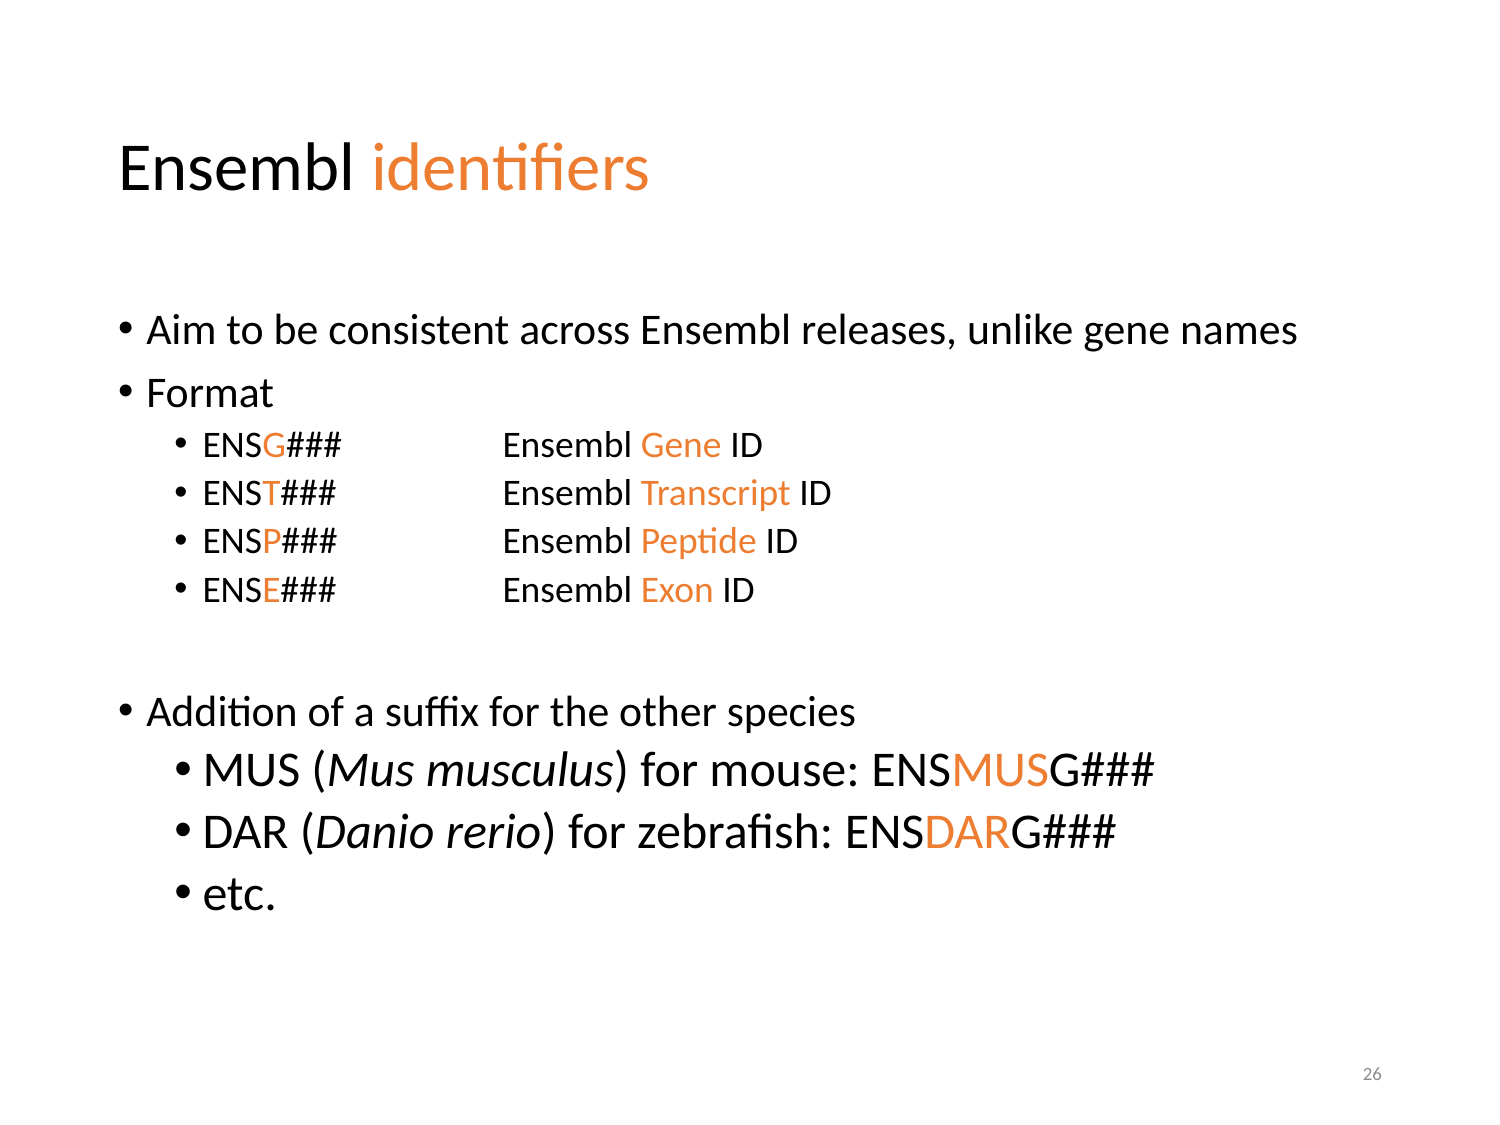

# Ensembl identifiers
Aim to be consistent across Ensembl releases, unlike gene names
Format
ENSG###		Ensembl Gene ID
ENST###		Ensembl Transcript ID
ENSP###		Ensembl Peptide ID
ENSE###		Ensembl Exon ID

Addition of a suffix for the other species
MUS (Mus musculus) for mouse: ENSMUSG###
DAR (Danio rerio) for zebrafish: ENSDARG###
etc.

26